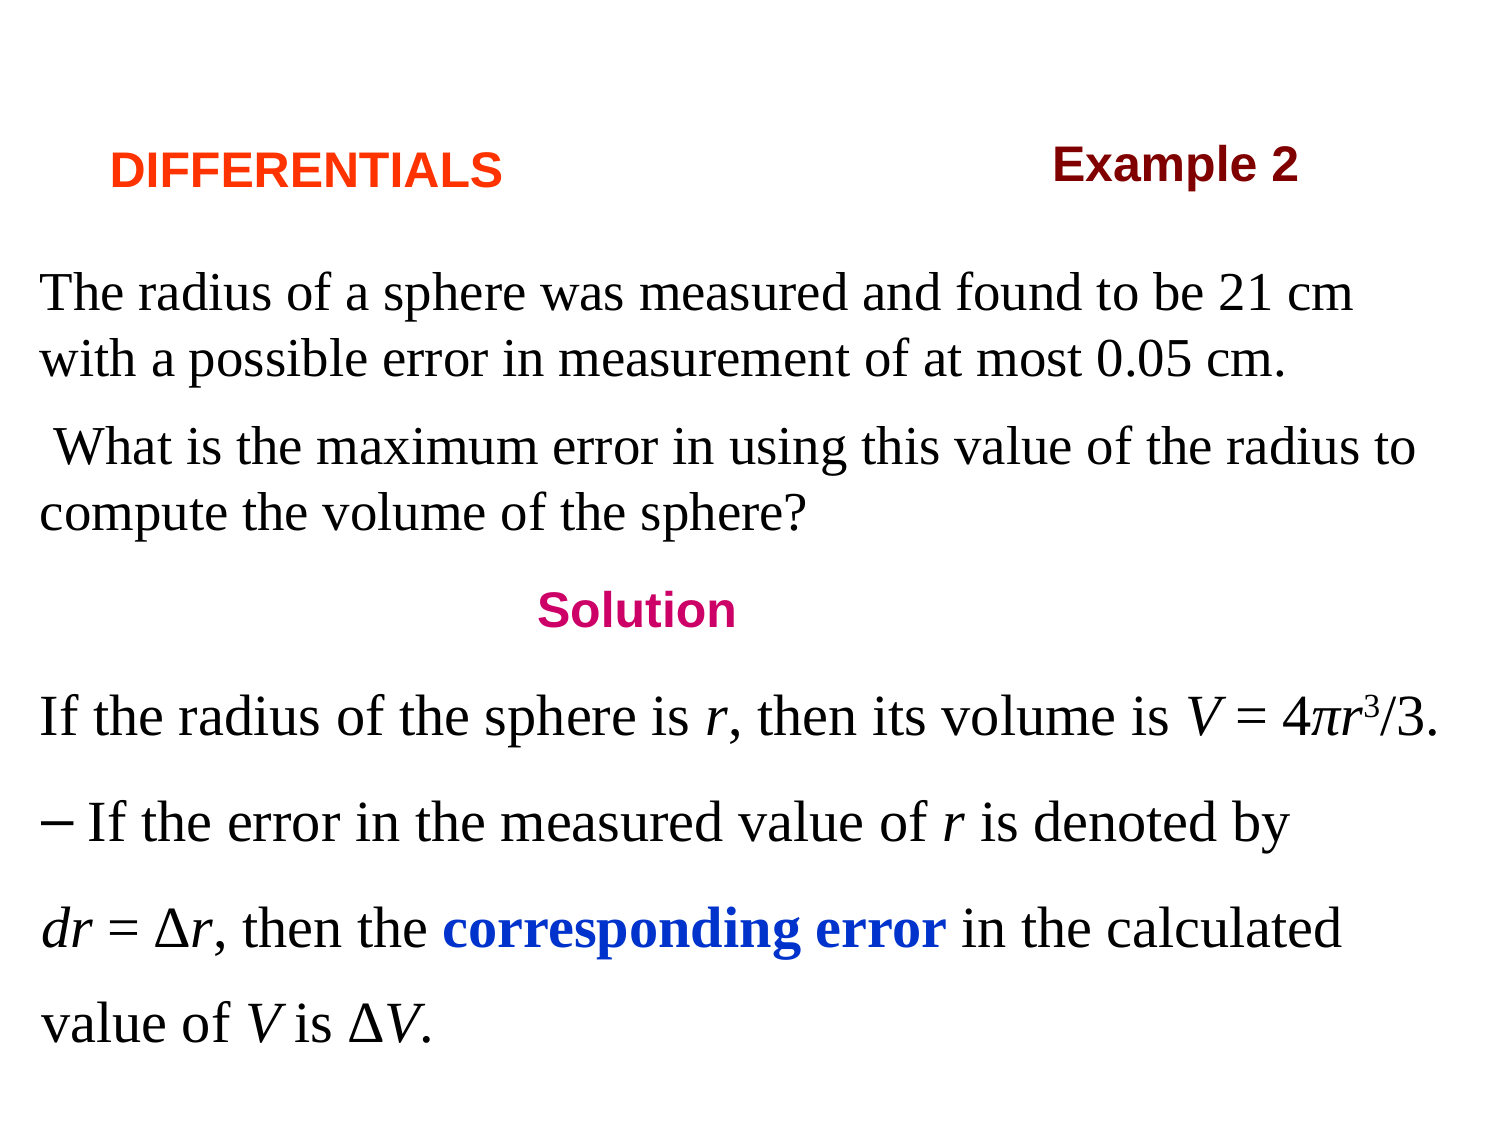

DIFFERENTIALS
Example 2
The radius of a sphere was measured and found to be 21 cm with a possible error in measurement of at most 0.05 cm.
 What is the maximum error in using this value of the radius to compute the volume of the sphere?
Solution
If the radius of the sphere is r, then its volume is V = 4πr3/3.
If the error in the measured value of r is denoted by
dr = ∆r, then the corresponding error in the calculated value of V is ∆V.